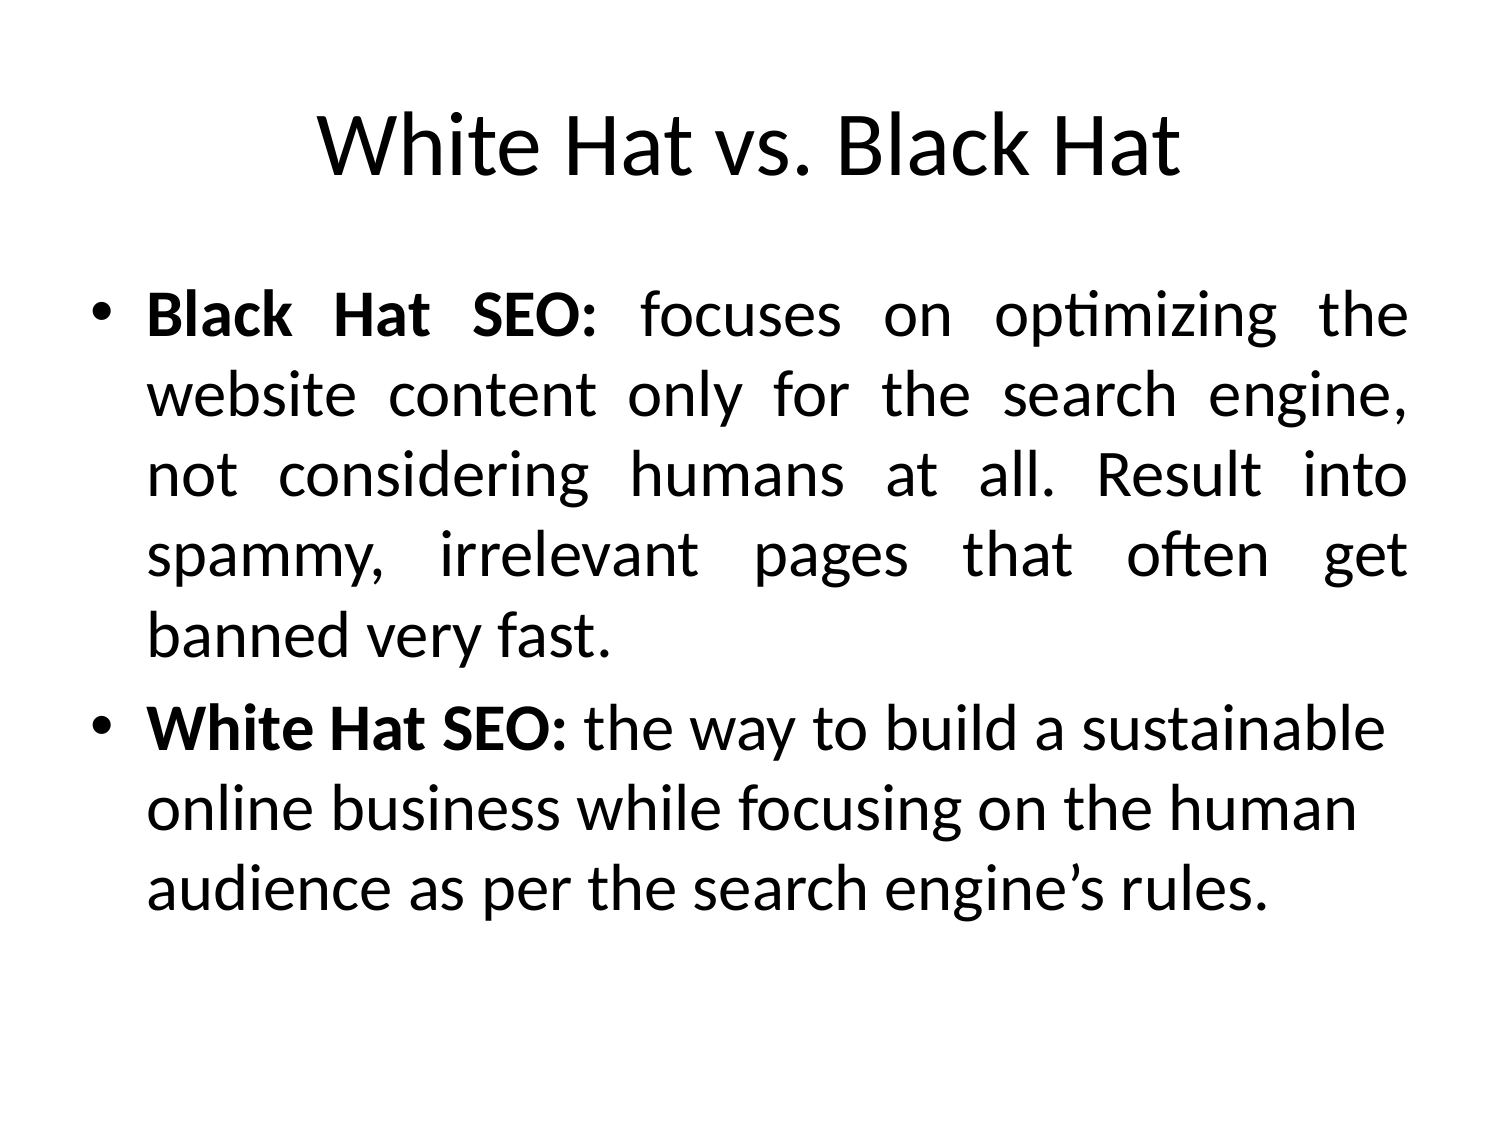

# White Hat vs. Black Hat
Black Hat SEO: focuses on optimizing the website content only for the search engine, not considering humans at all. Result into spammy, irrelevant pages that often get banned very fast.
White Hat SEO: the way to build a sustainable online business while focusing on the human audience as per the search engine’s rules.